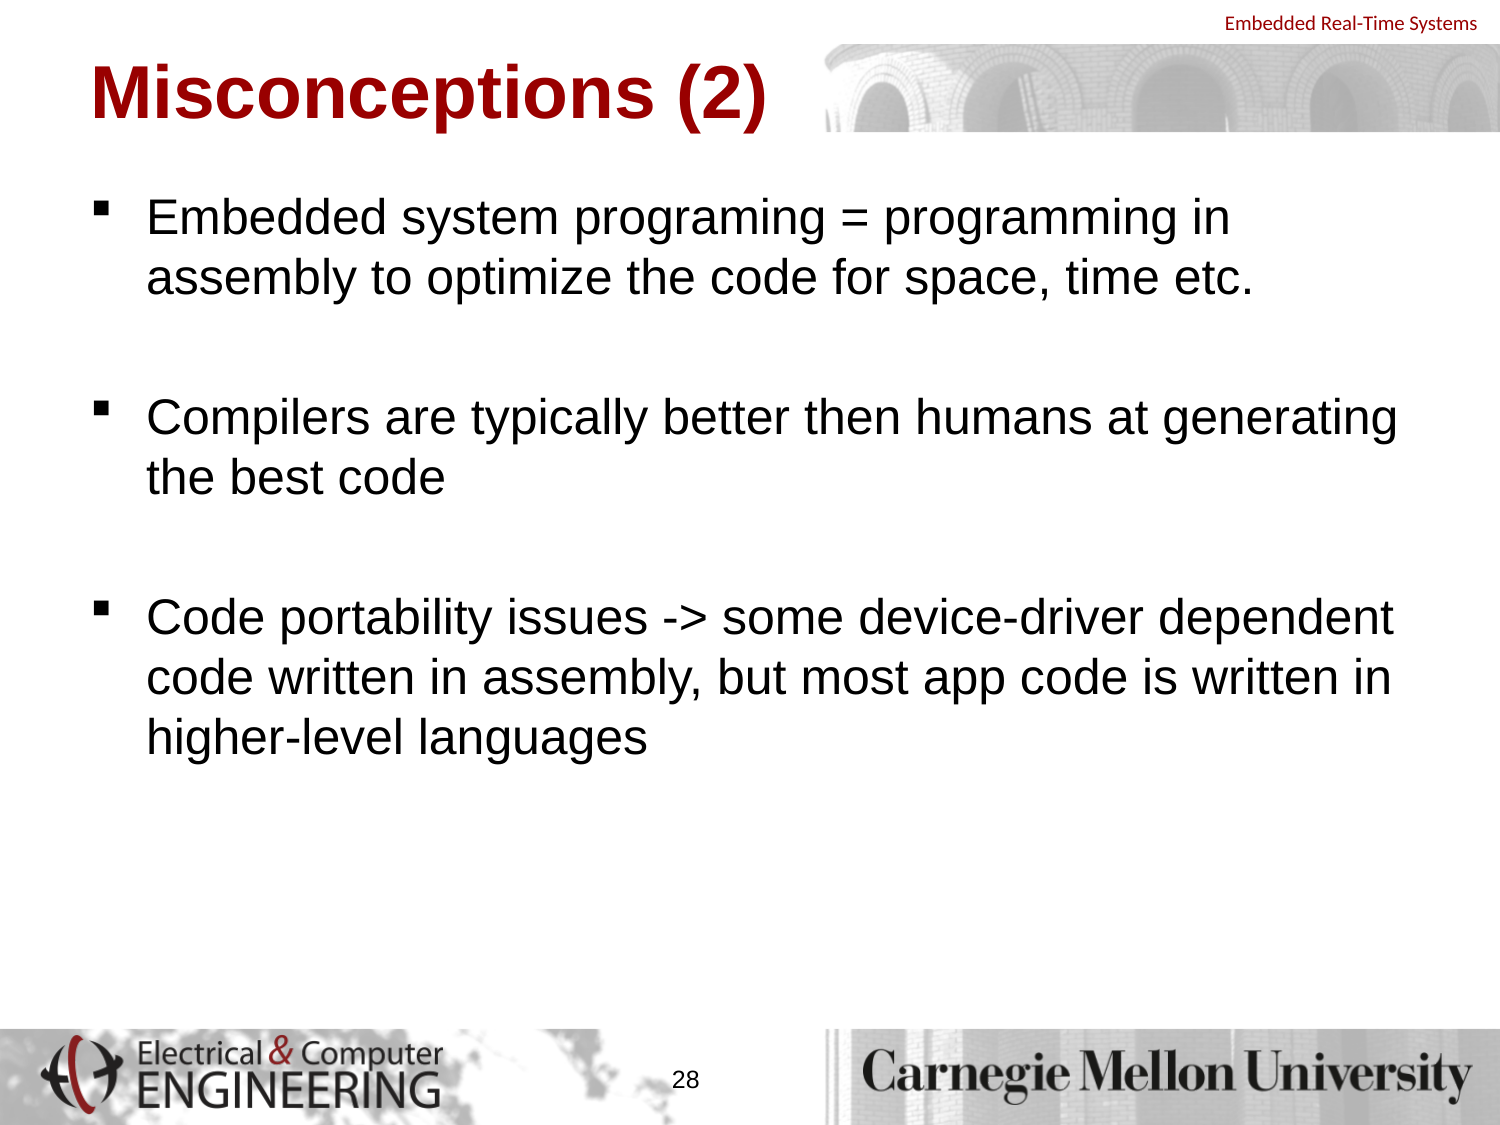

# Misconceptions (2)
Embedded system programing = programming in assembly to optimize the code for space, time etc.

Compilers are typically better then humans at generating the best code

Code portability issues -> some device-driver dependent code written in assembly, but most app code is written in higher-level languages
28